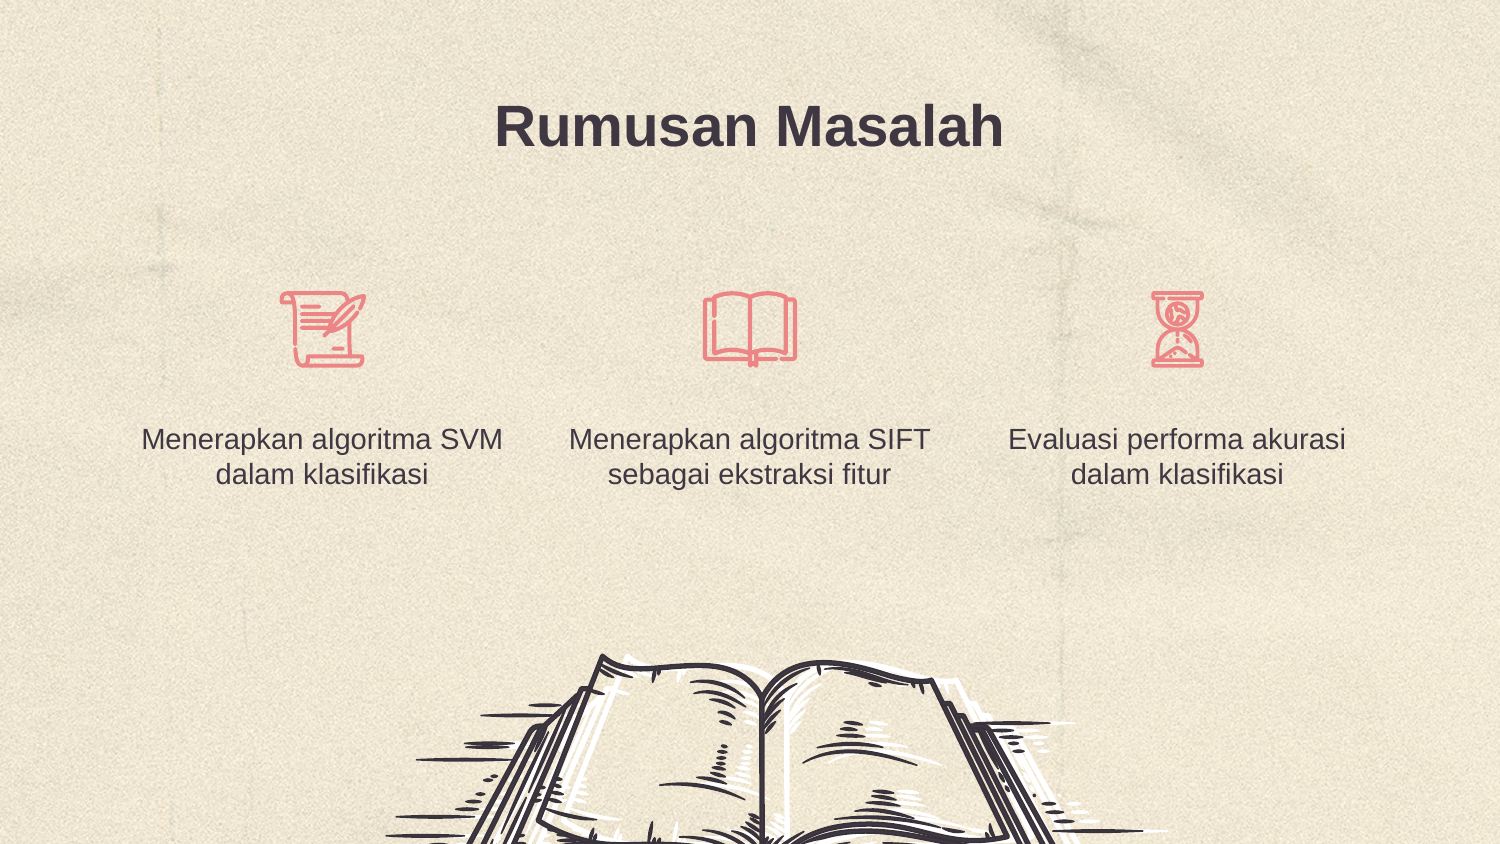

# Rumusan Masalah

Menerapkan algoritma SVM dalam klasifikasi
Menerapkan algoritma SIFT sebagai ekstraksi fitur
Evaluasi performa akurasi dalam klasifikasi